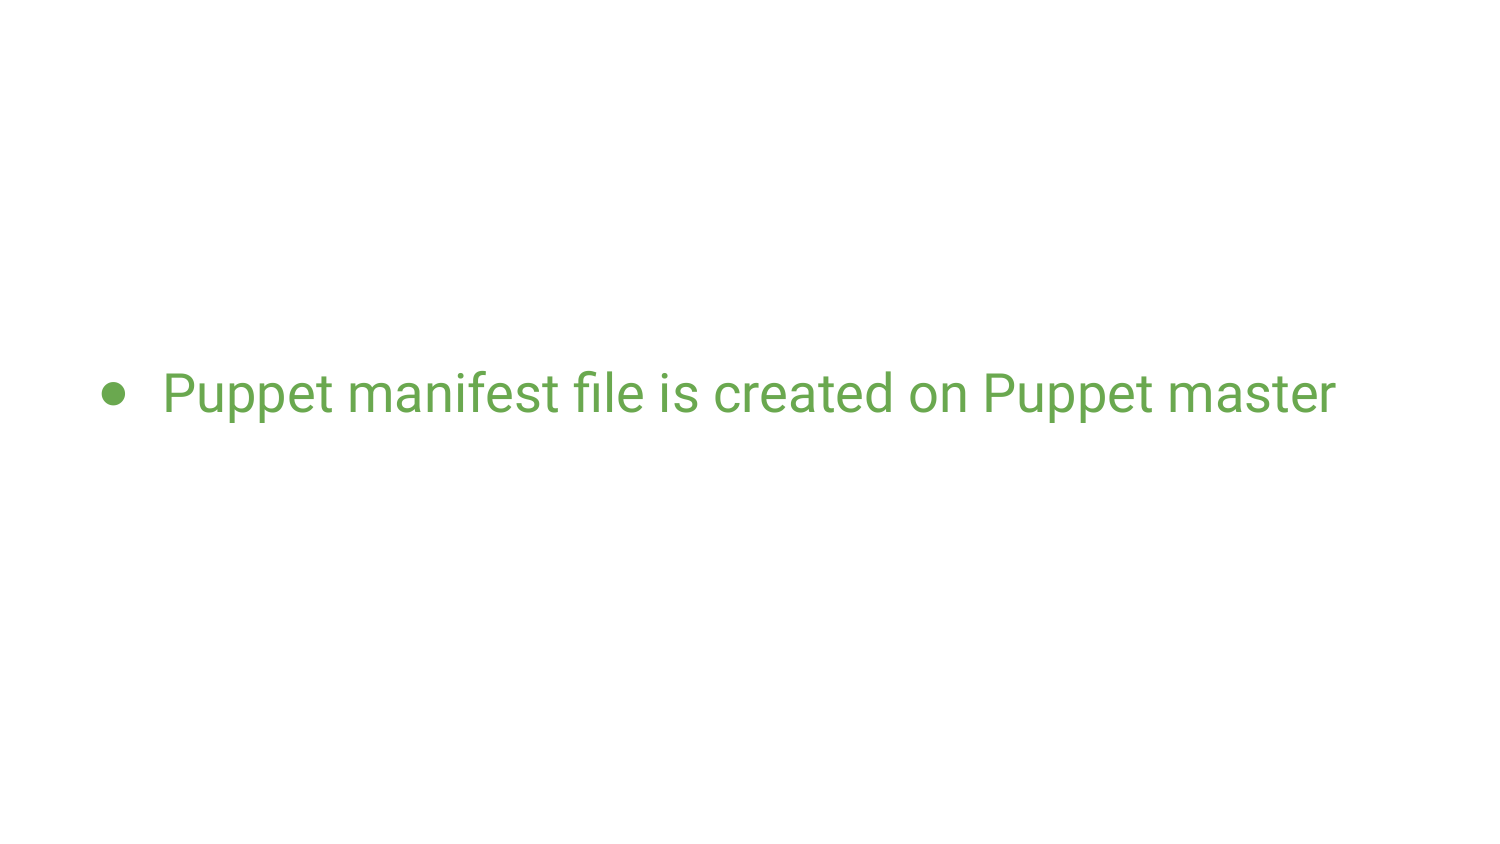

Puppet manifest file is created on Puppet master